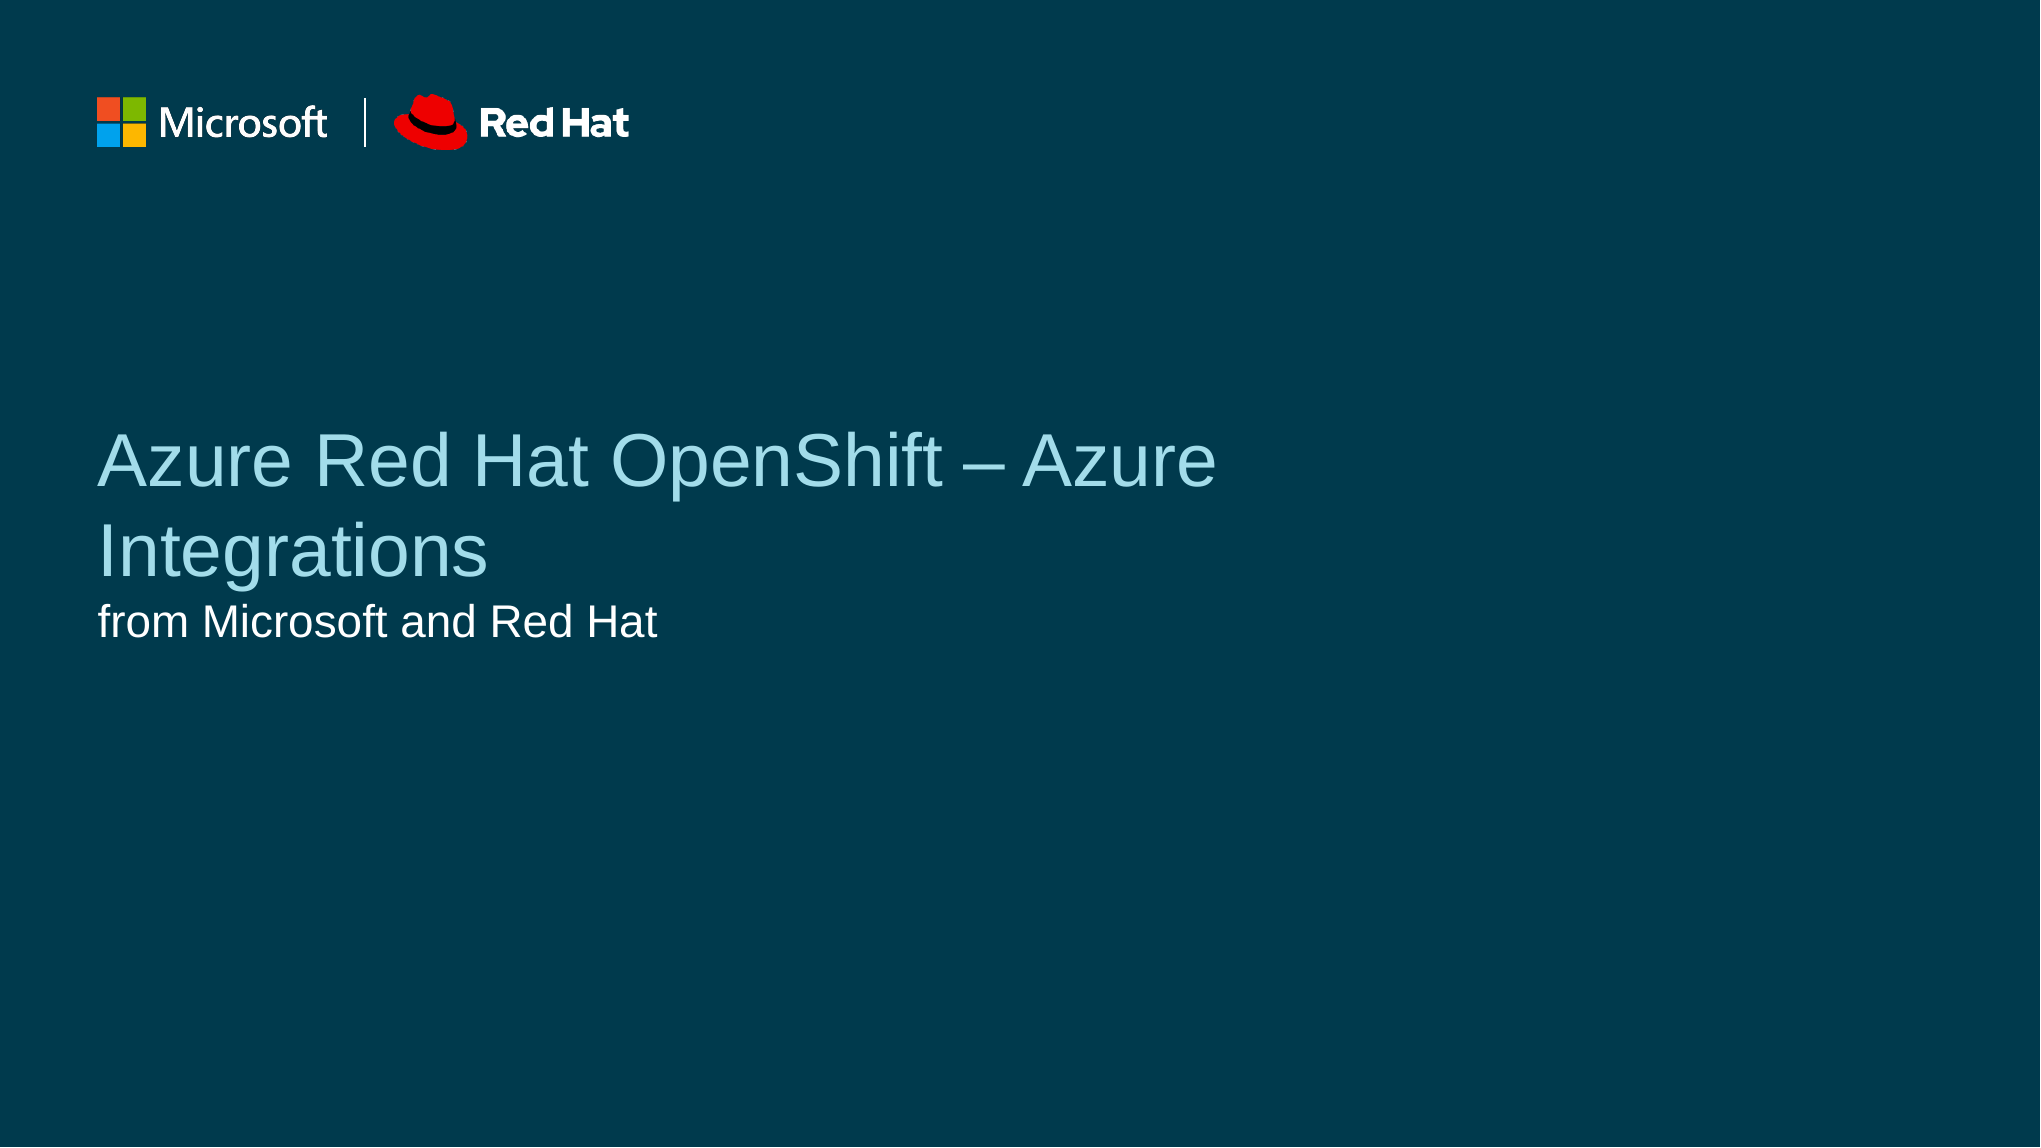

# Azure Red Hat OpenShift – Azure Integrations
from Microsoft and Red Hat